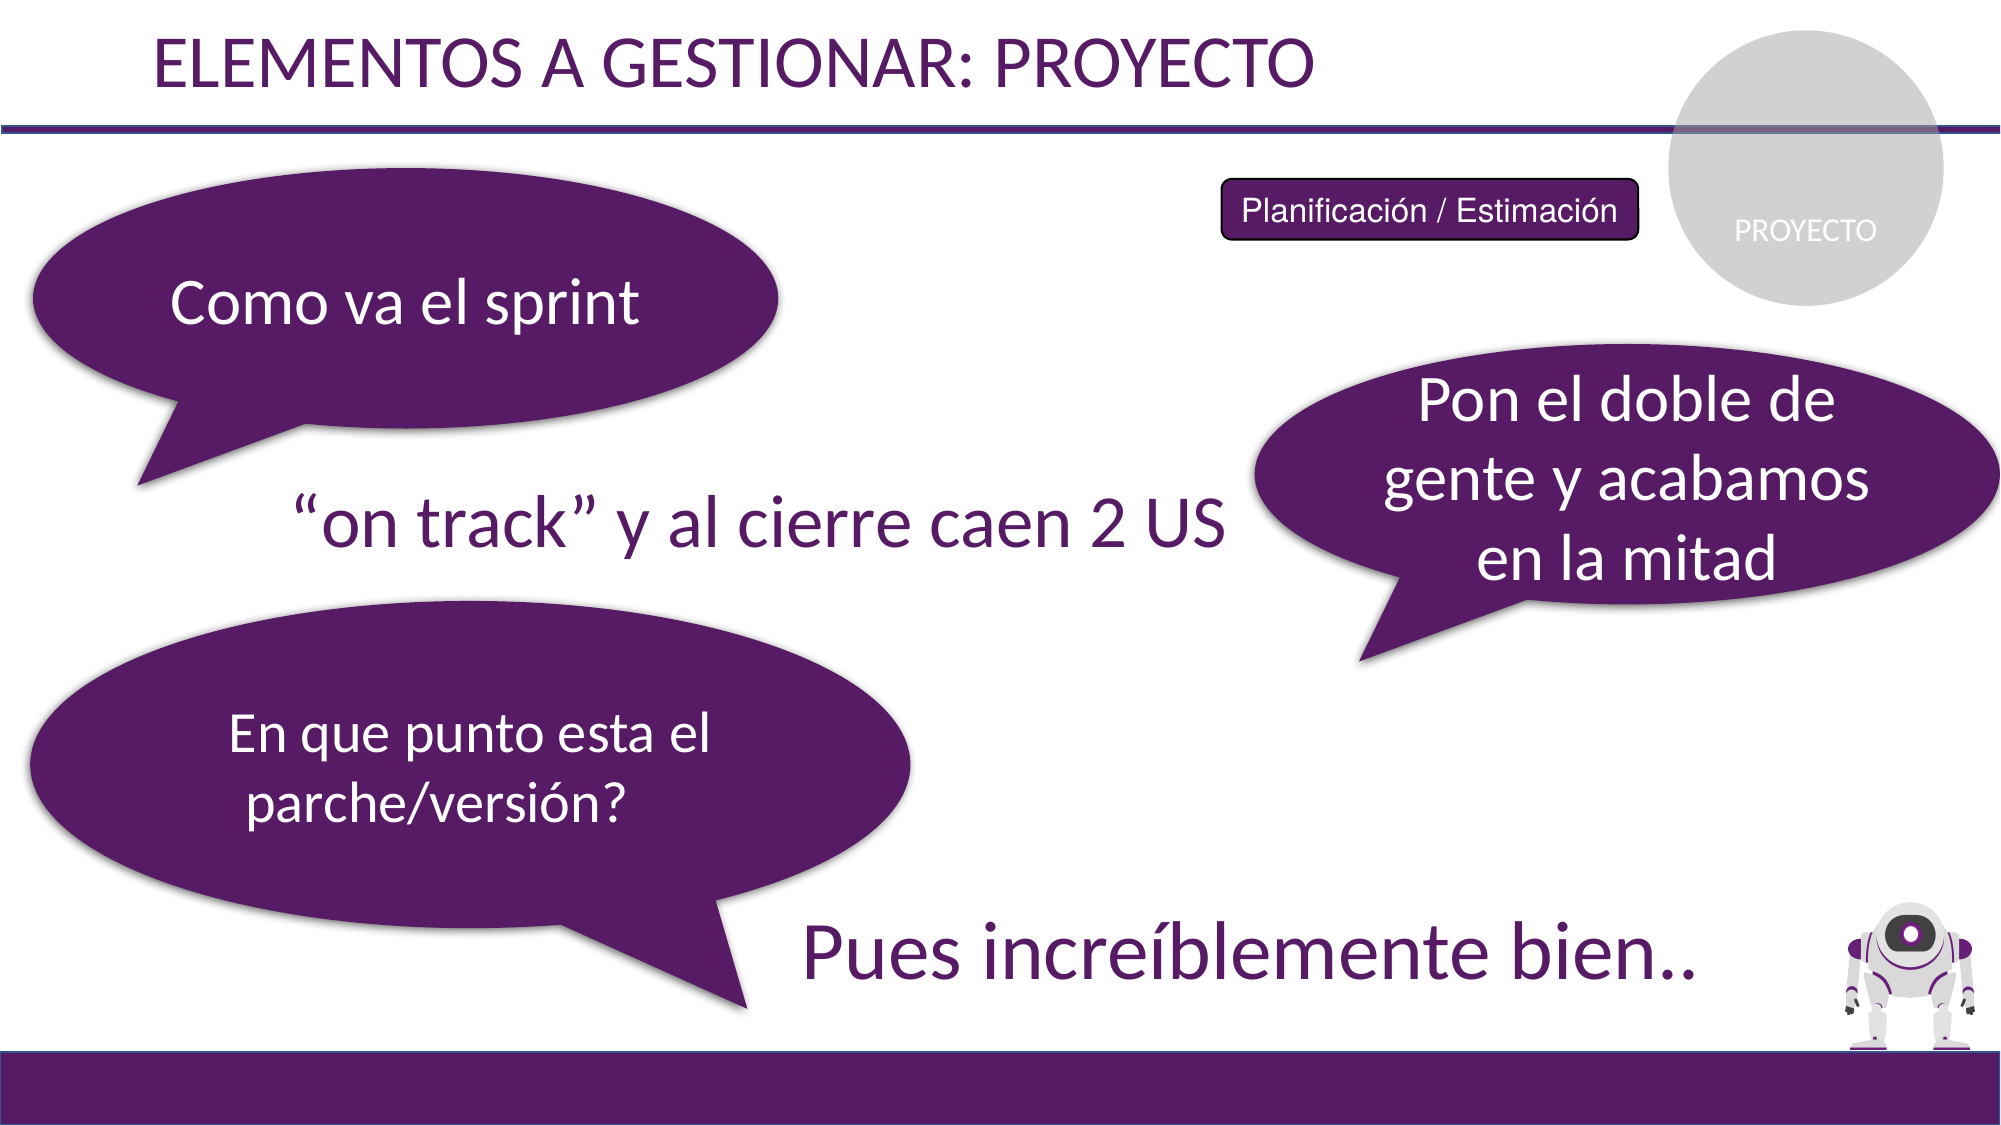

# ELEMENTOS A GESTIONAR: PROYECTO

PROYECTO
Como va el sprint
Planificación / Estimación
Pon el doble de gente y acabamos en la mitad
“on track” y al cierre caen 2 US
En que punto esta el parche/versión?
Pues increíblemente bien..